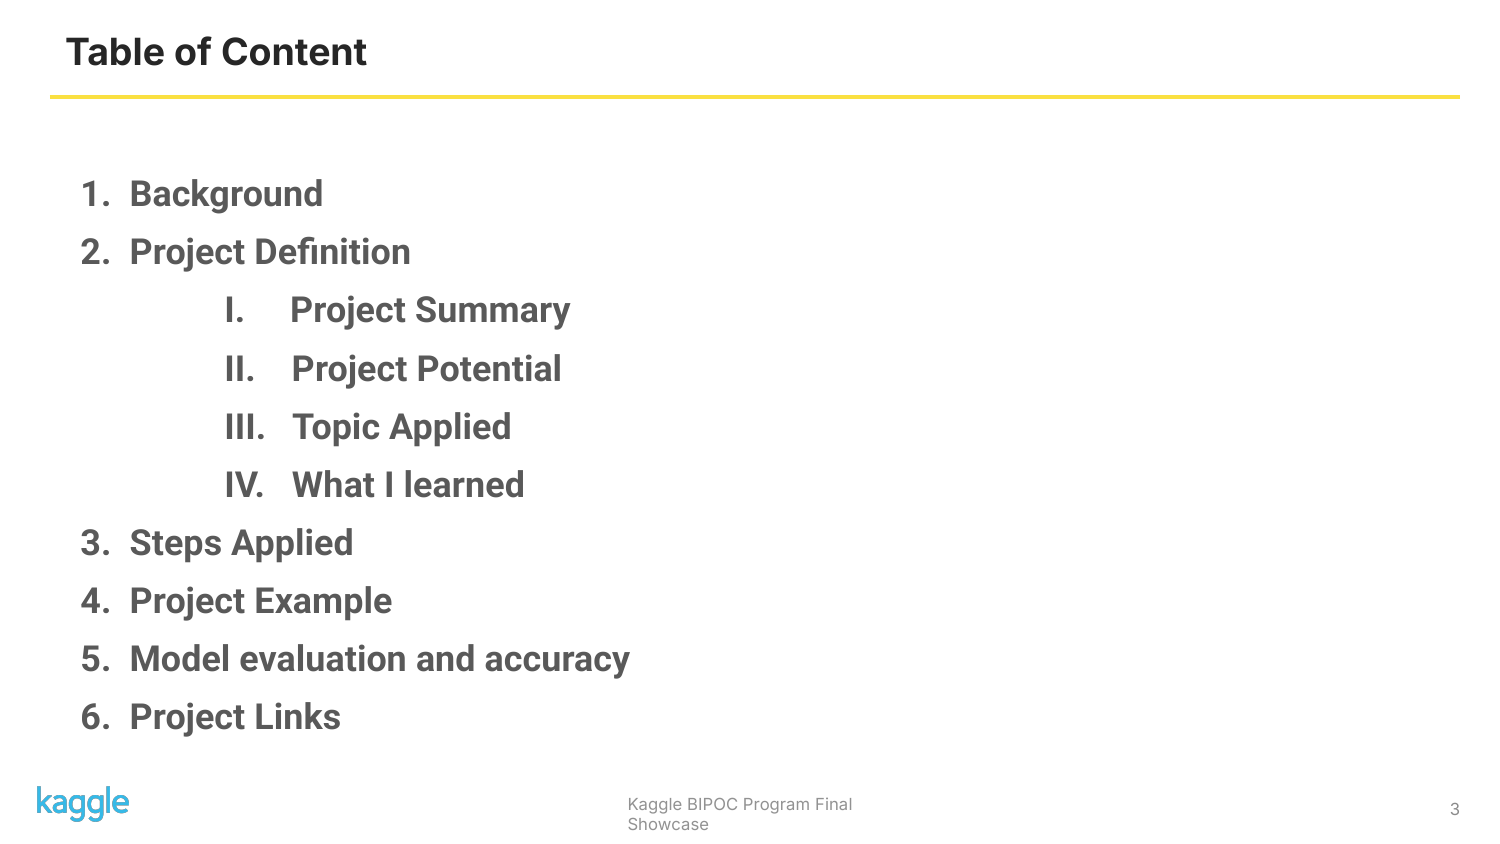

# Table of Content
1.  Background
2.  Project Definition
                I.     Project Summary
                II.    Project Potential
                III.   Topic Applied
                IV.   What I learned
3.  Steps Applied
4.  Project Example
5.  Model evaluation and accuracy
6.  Project Links

3